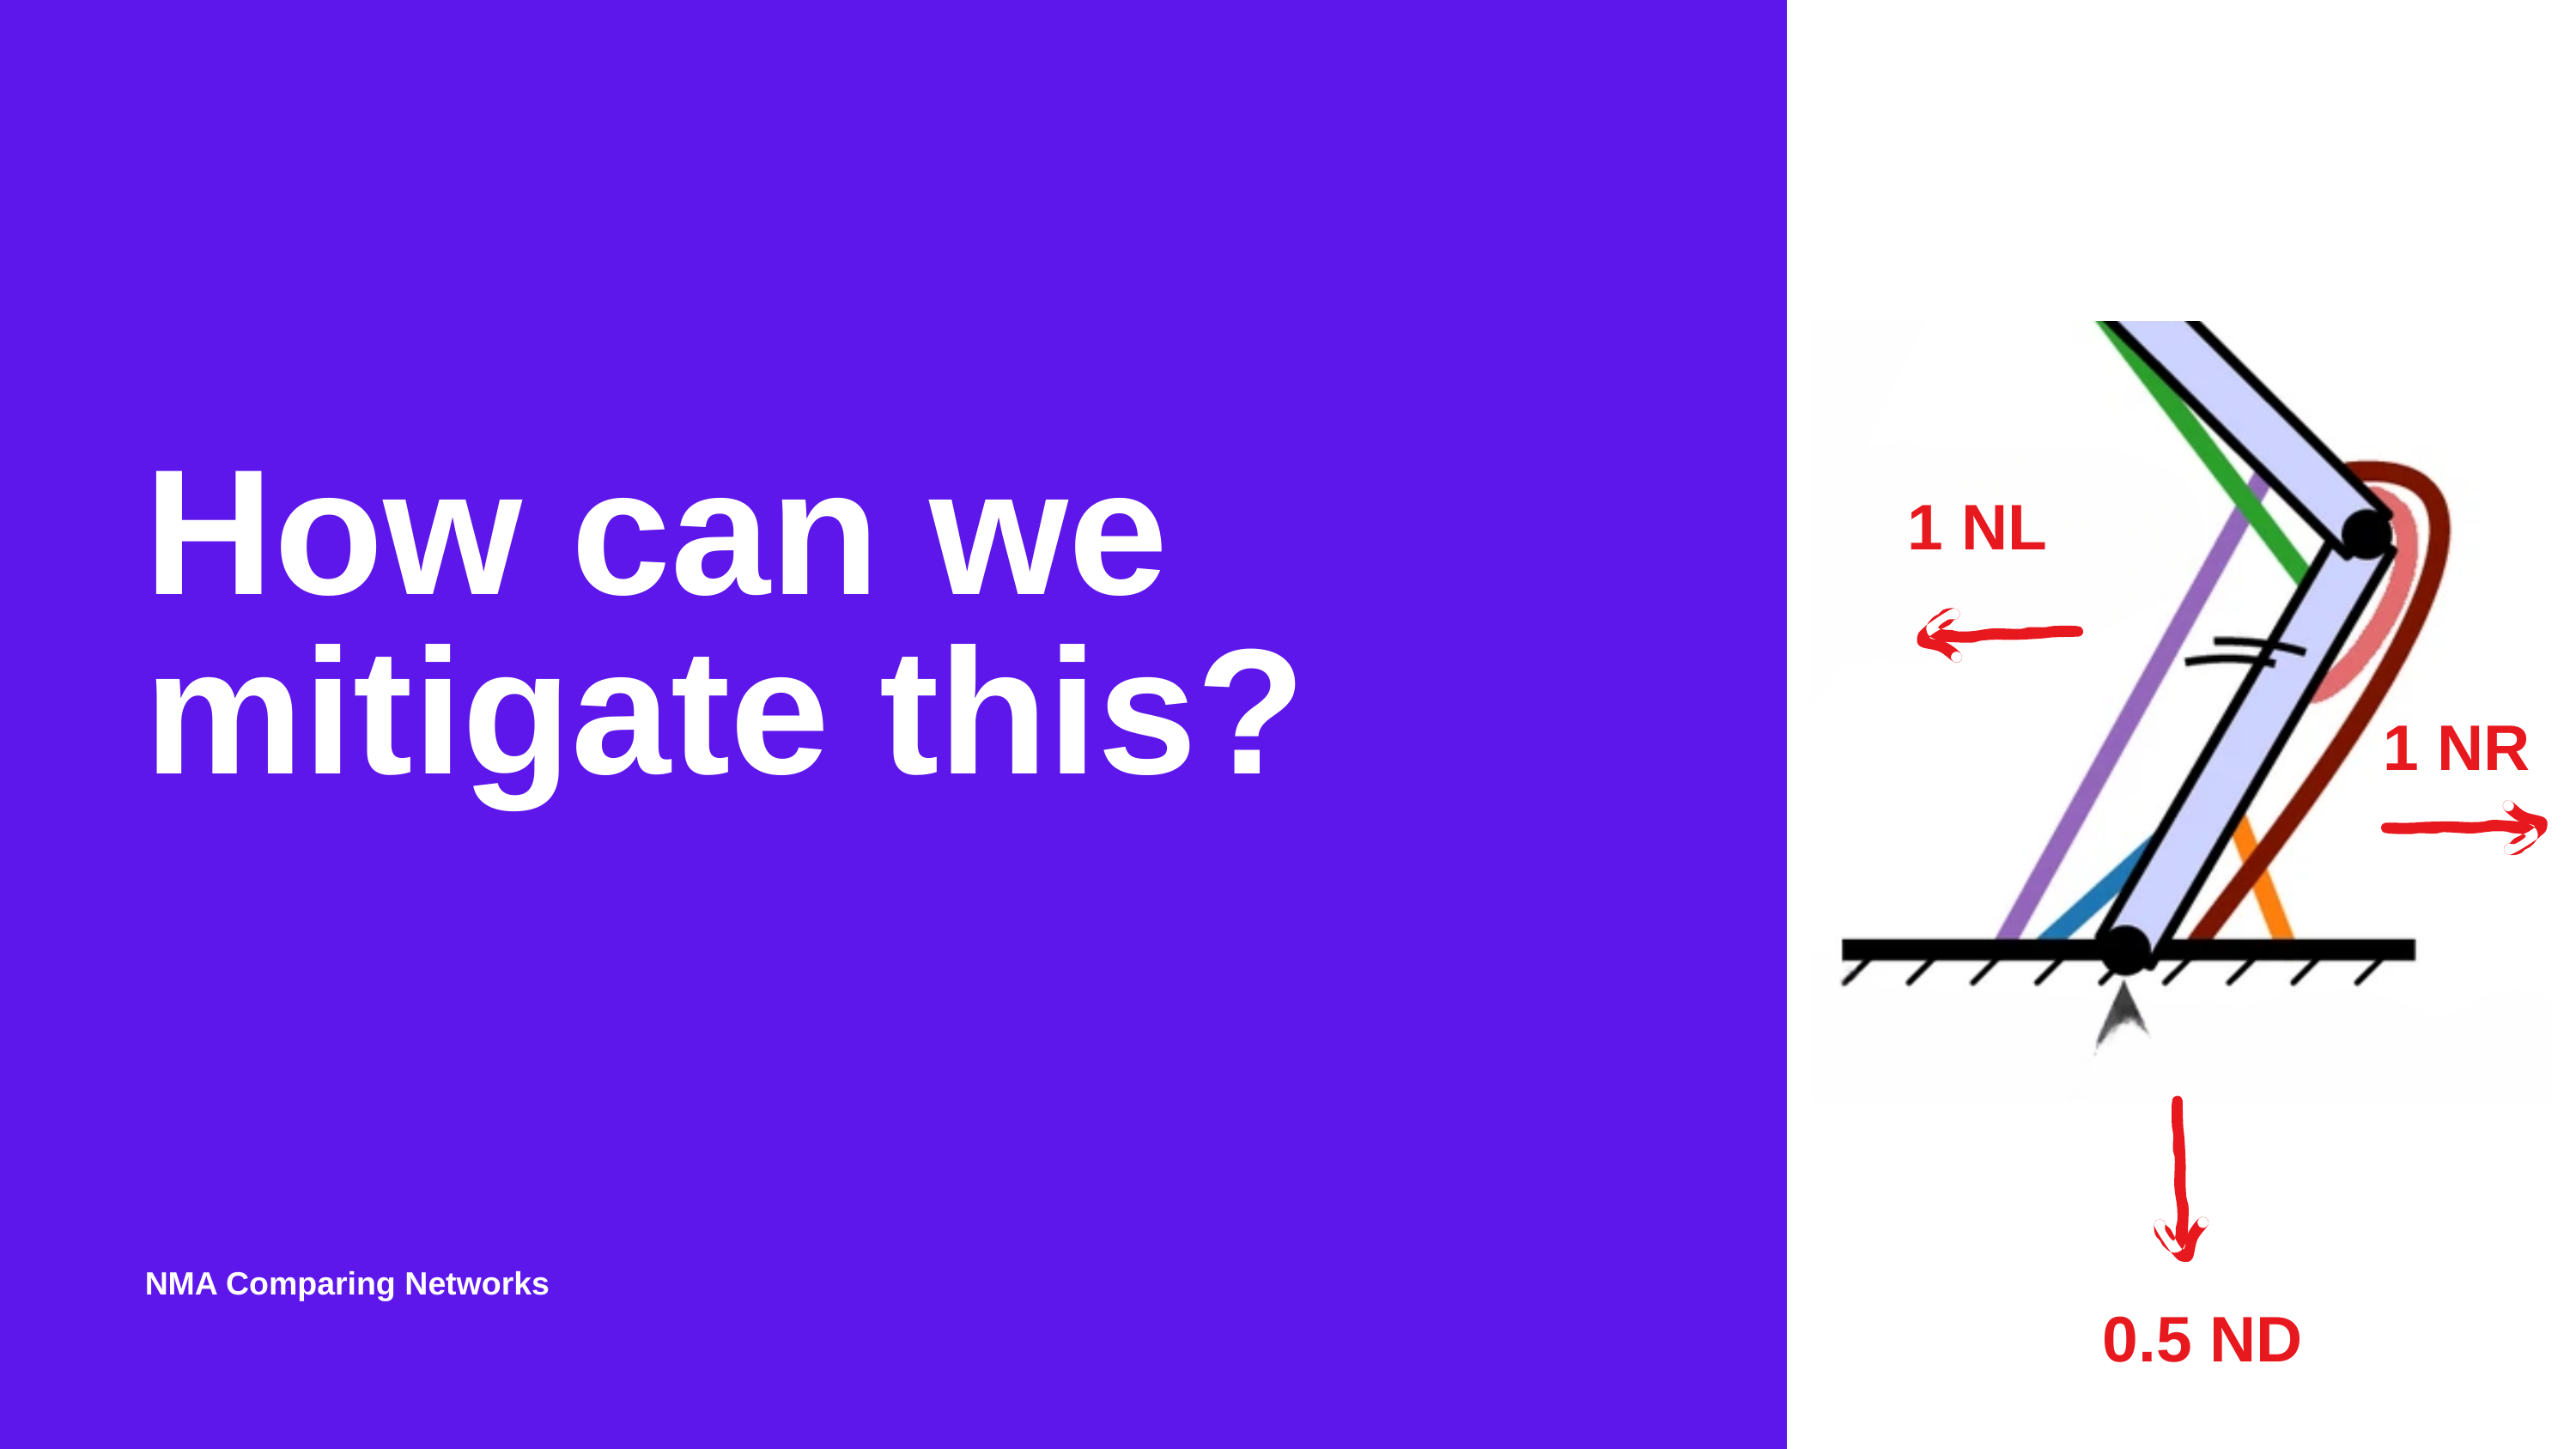

How can we mitigate this?

1 NL

1 NR

0.5 ND
NMA Comparing Networks